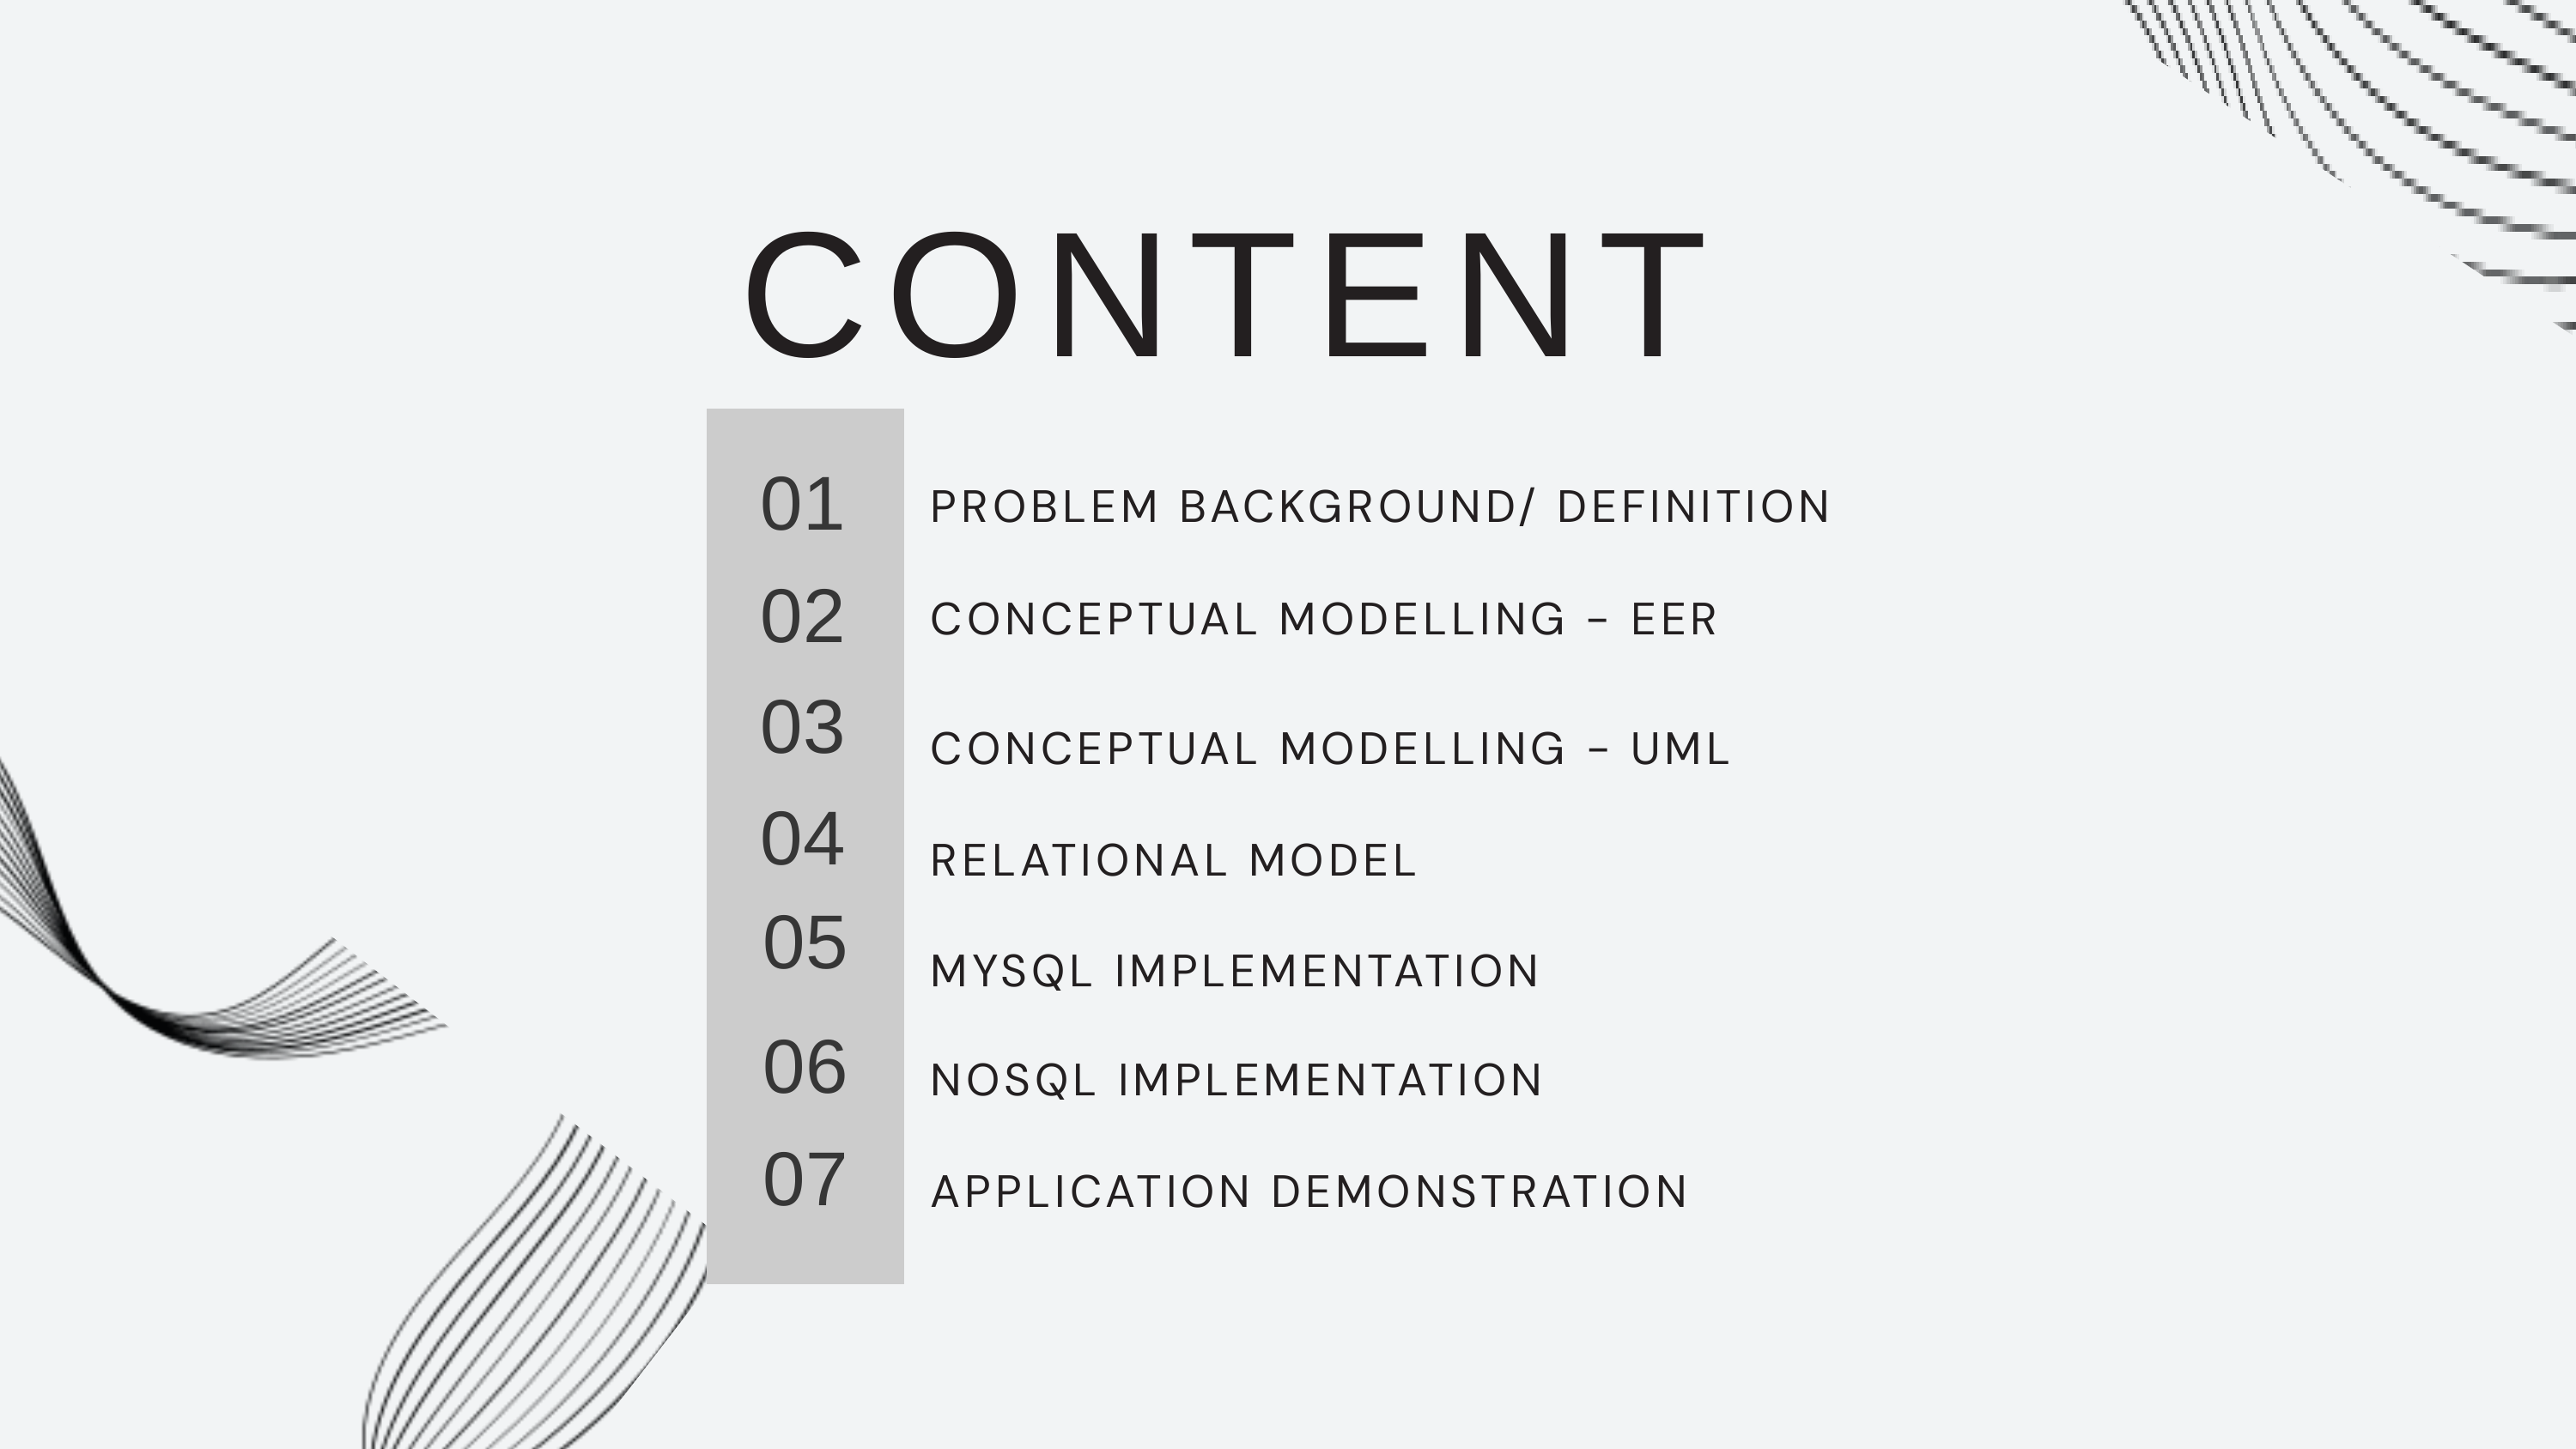

CONTENT

01
PROBLEM BACKGROUND/ DEFINITION
02
CONCEPTUAL MODELLING - EER
03
CONCEPTUAL MODELLING - UML

04
RELATIONAL MODEL
05
MYSQL IMPLEMENTATION
06
NOSQL IMPLEMENTATION
07
APPLICATION DEMONSTRATION